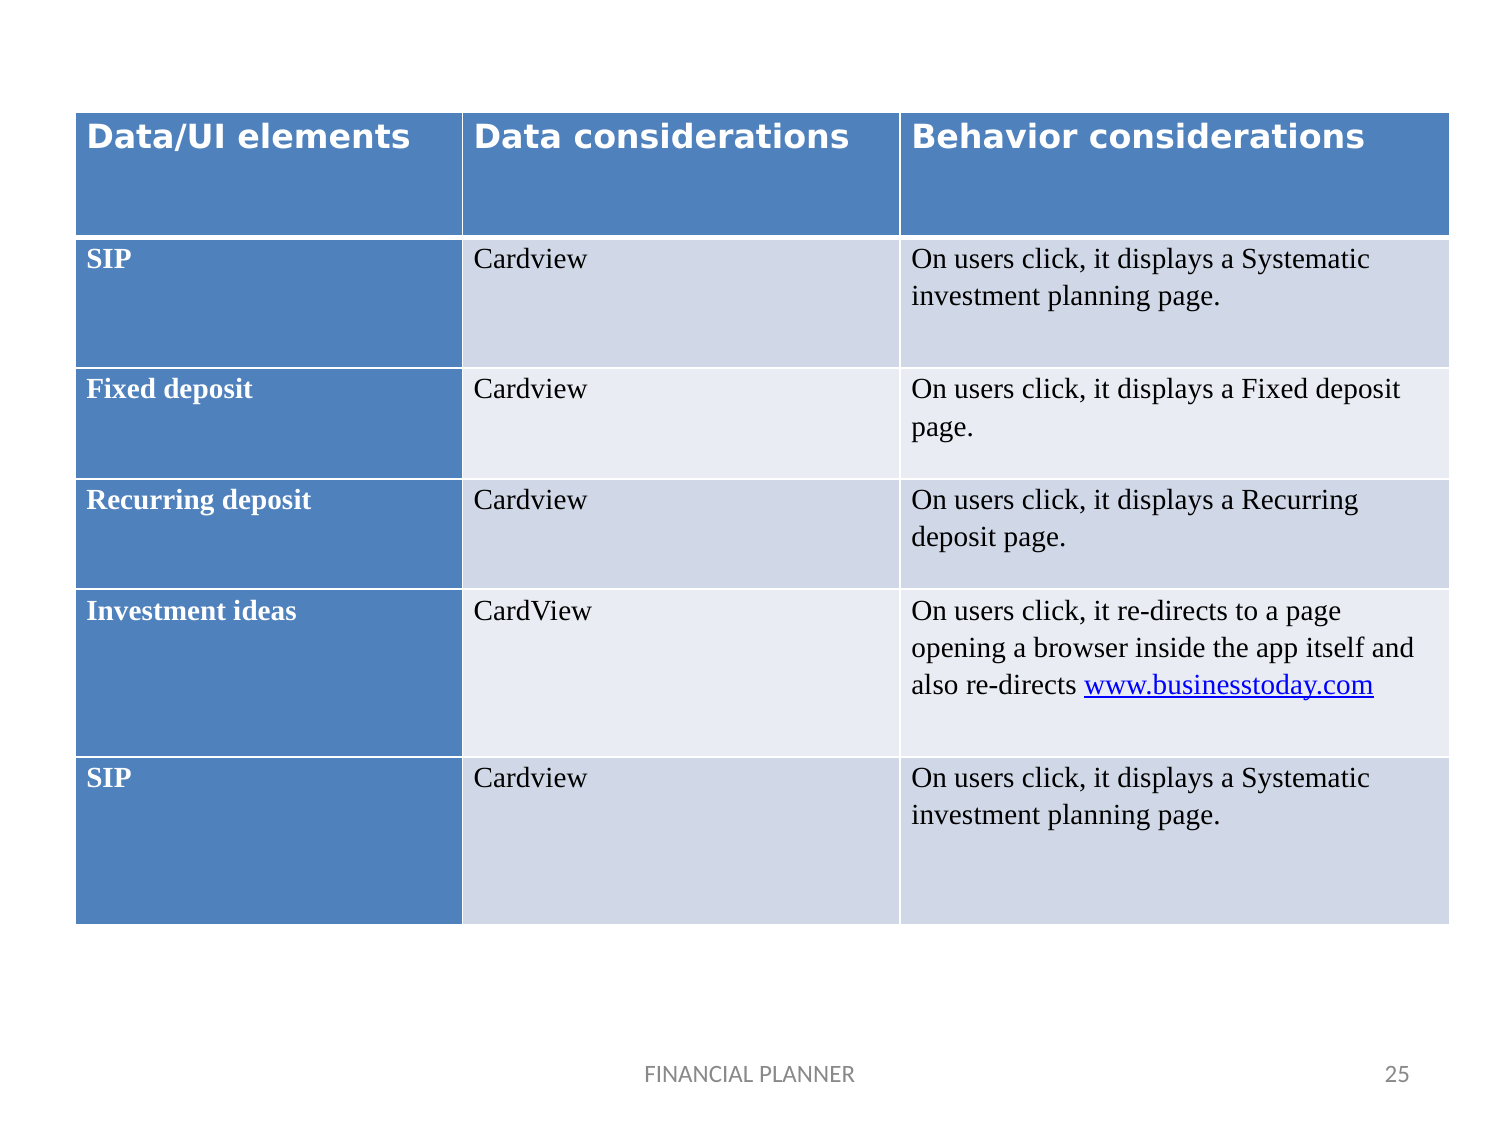

| Data/UI elements | Data considerations | Behavior considerations |
| --- | --- | --- |
| SIP | Cardview | On users click, it displays a Systematic investment planning page. |
| Fixed deposit | Cardview | On users click, it displays a Fixed deposit page. |
| Recurring deposit | Cardview | On users click, it displays a Recurring deposit page. |
| Investment ideas | CardView | On users click, it re-directs to a page opening a browser inside the app itself and also re-directs www.businesstoday.com |
| SIP | Cardview | On users click, it displays a Systematic investment planning page. |
FINANCIAL PLANNER
25